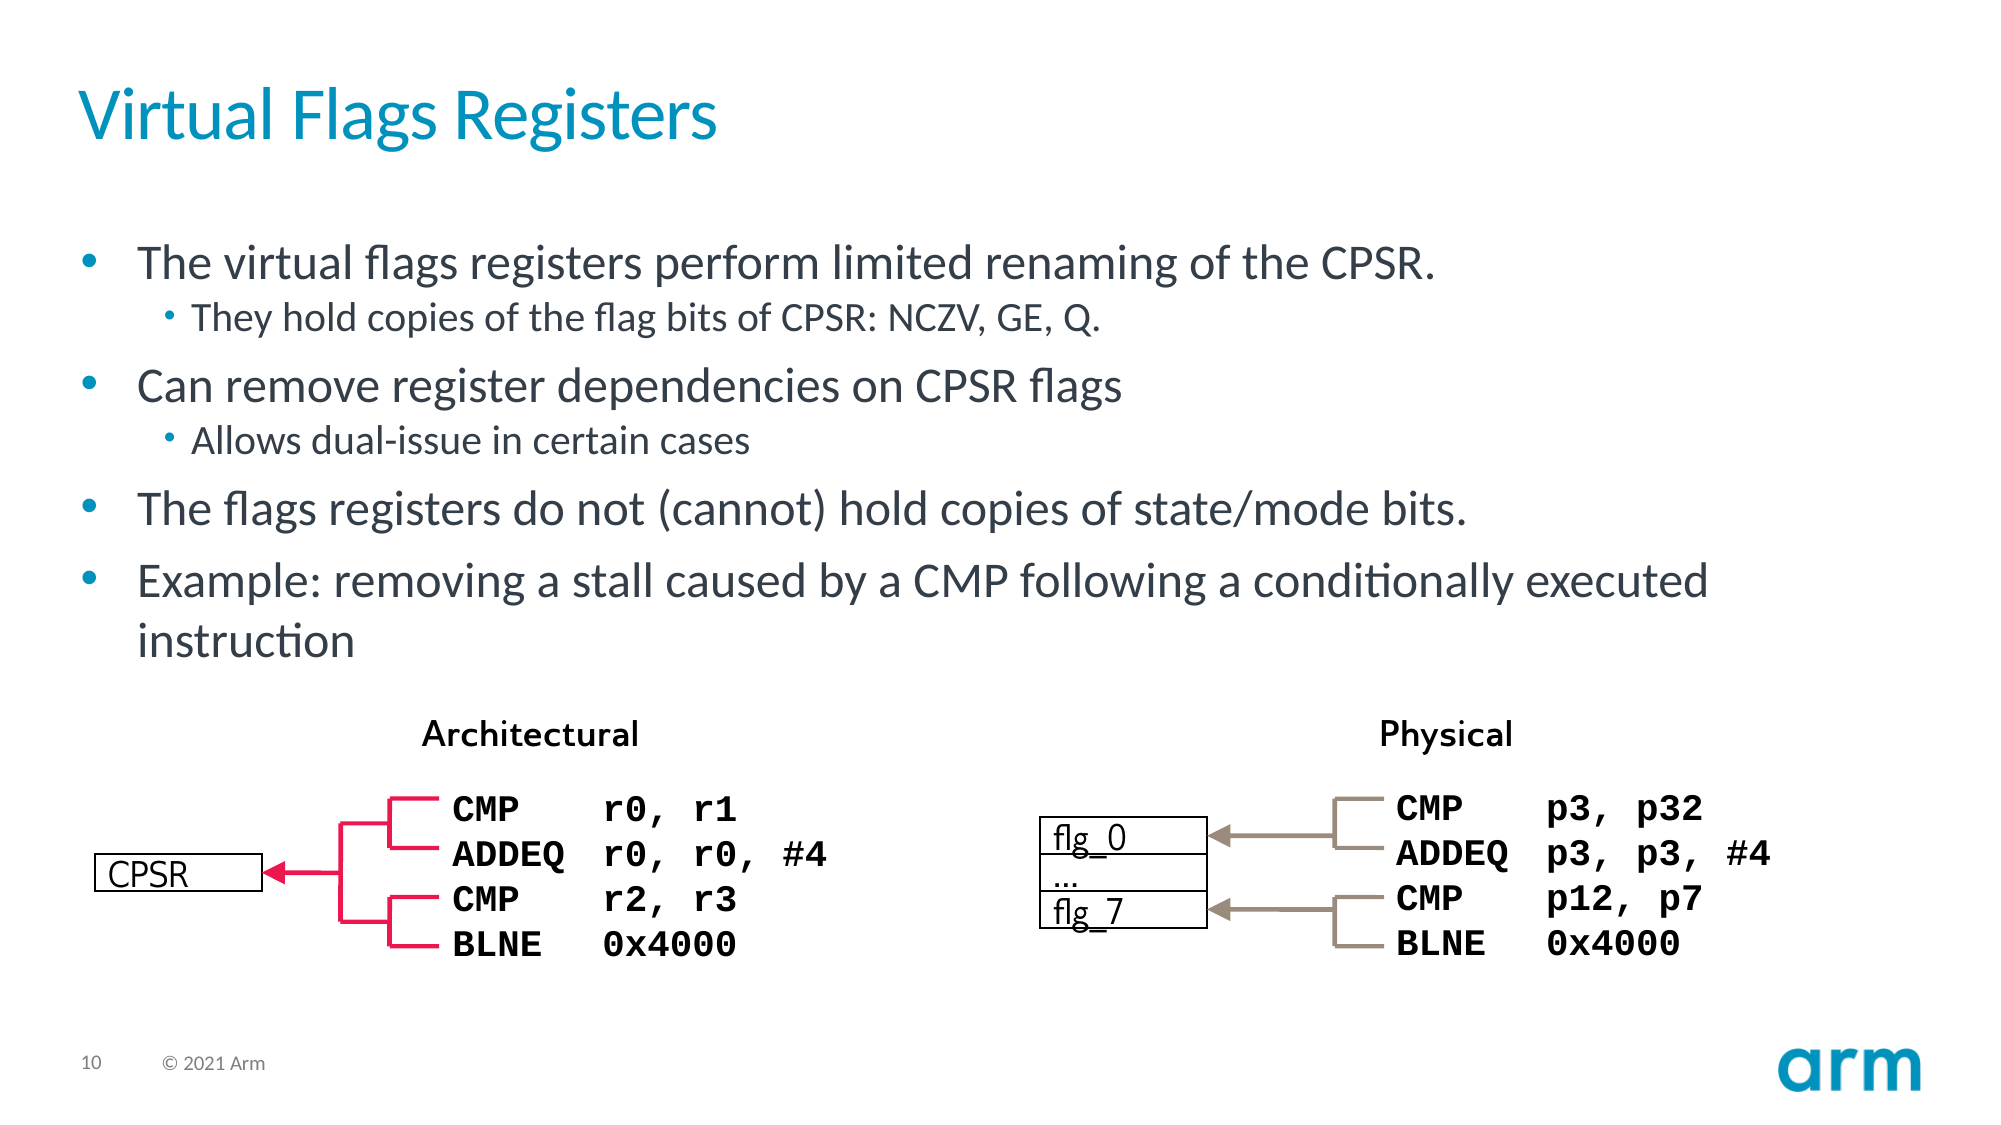

# Virtual Flags Registers
The virtual flags registers perform limited renaming of the CPSR.
They hold copies of the flag bits of CPSR: NCZV, GE, Q.
Can remove register dependencies on CPSR flags
Allows dual-issue in certain cases
The flags registers do not (cannot) hold copies of state/mode bits.
Example: removing a stall caused by a CMP following a conditionally executed instruction

Architectural
Physical
CMP	p3, p32
ADDEQ	p3, p3, #4
CMP	p12, p7
BLNE	0x4000
CMP	r0, r1
ADDEQ	r0, r0, #4
CMP	r2, r3
BLNE	0x4000

CPSR

flg_0

…
flg_7